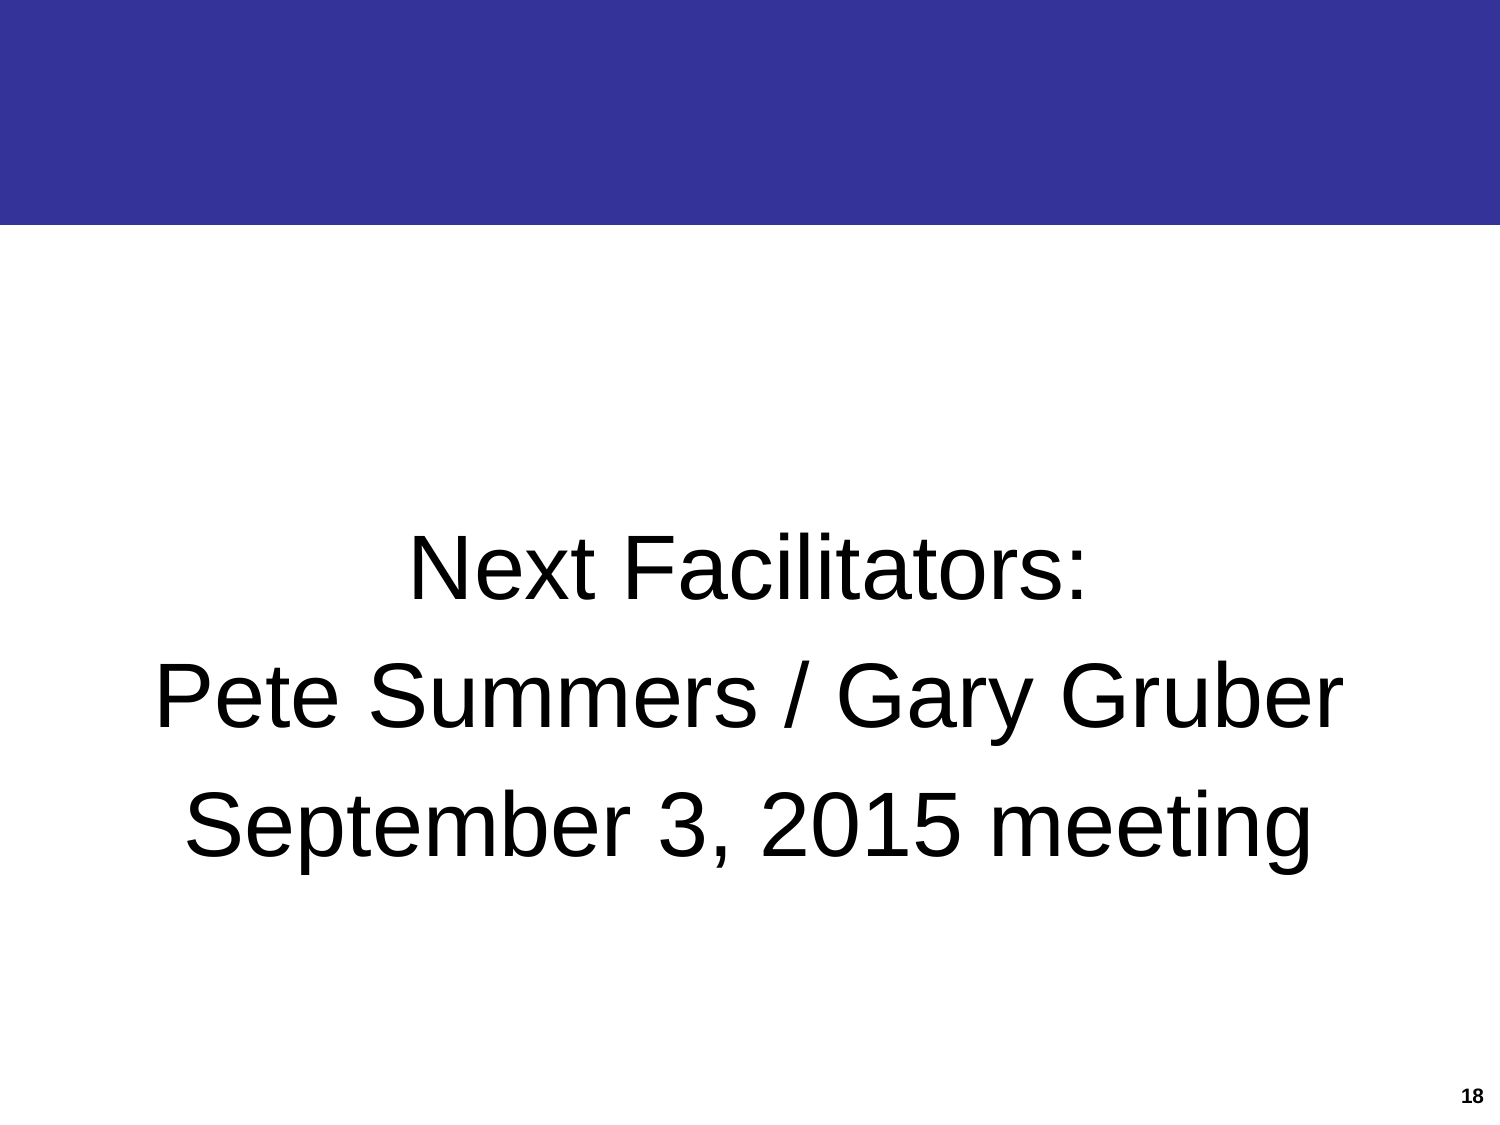

Next Facilitators:
Pete Summers / Gary Gruber
September 3, 2015 meeting
18